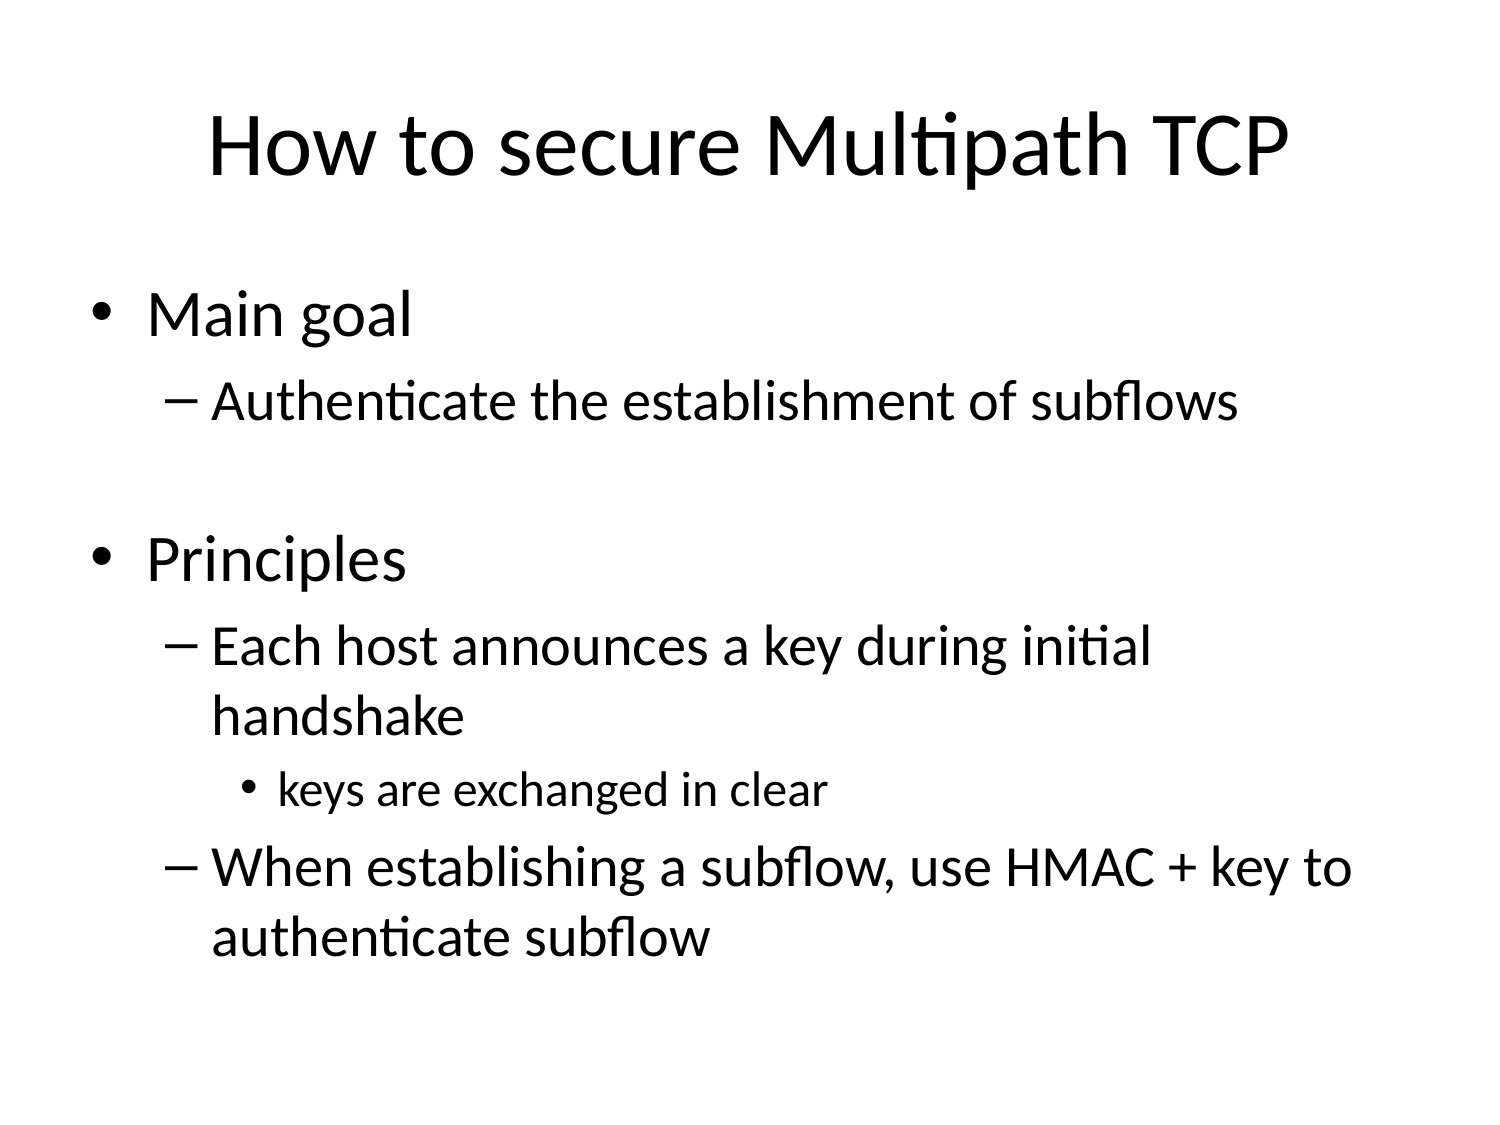

# How to secure Multipath TCP
Main goal
Authenticate the establishment of subflows
Principles
Each host announces a key during initial handshake
keys are exchanged in clear
When establishing a subflow, use HMAC + key to authenticate subflow